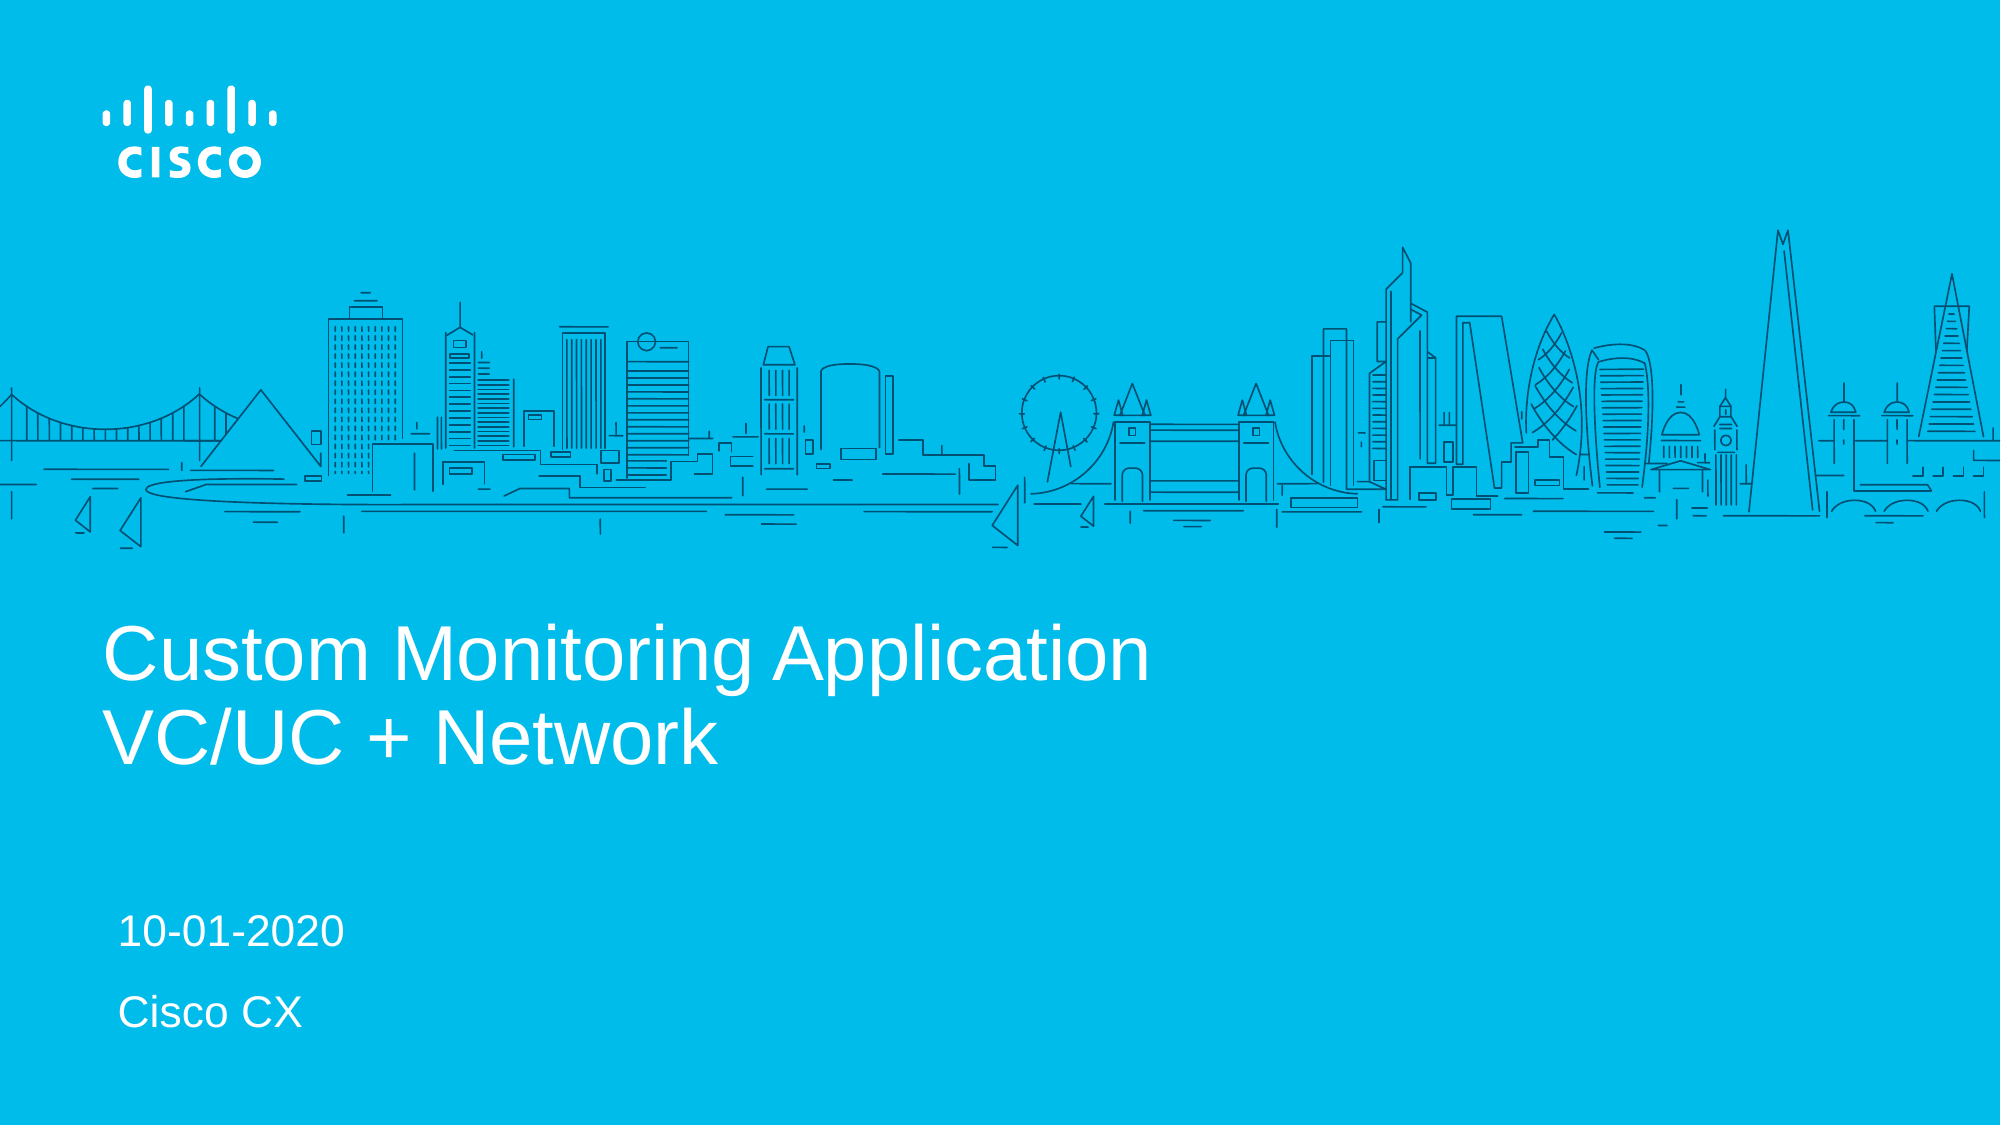

# Custom Monitoring Application VC/UC + Network
10-01-2020
Cisco CX